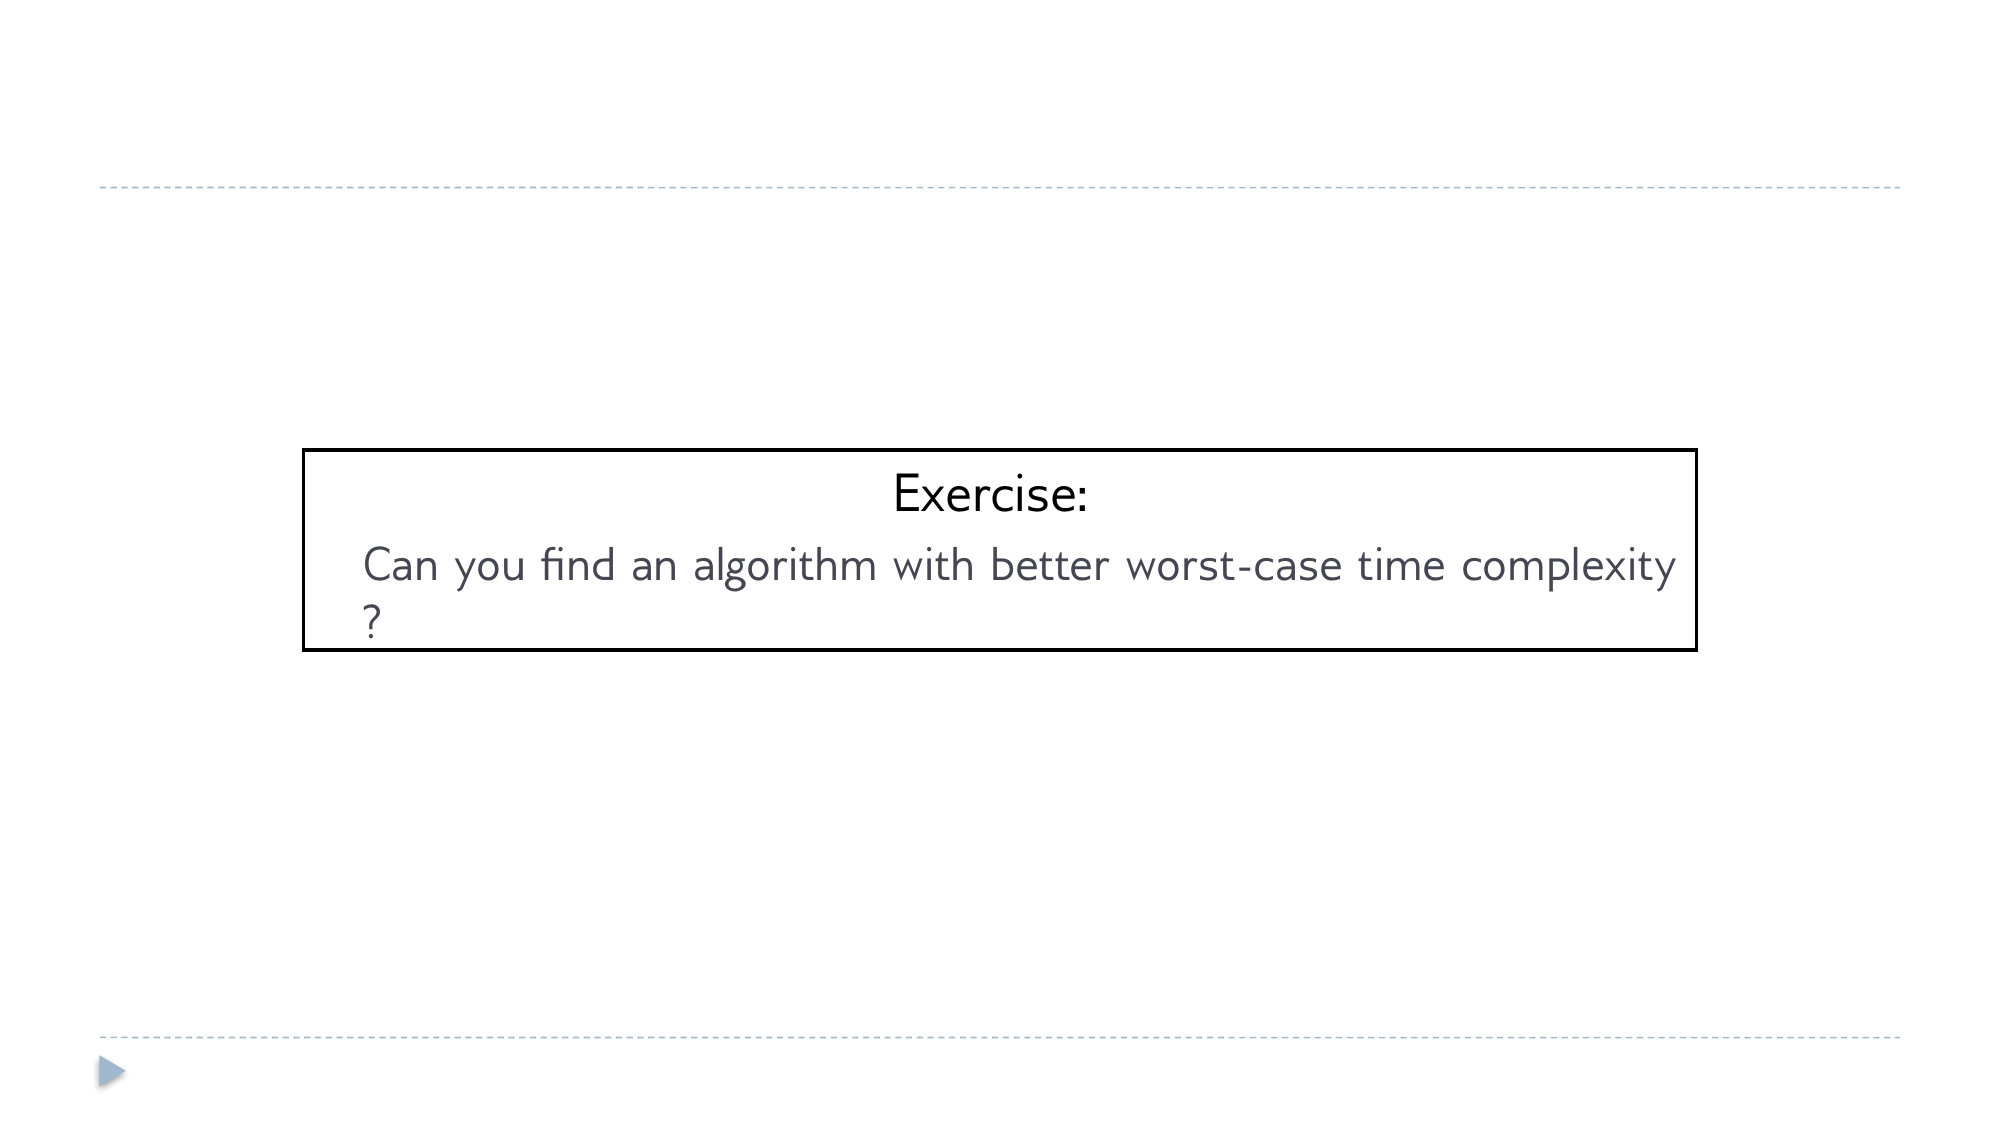

#
Exercise:
Can you find an algorithm with better worst-case time complexity ?